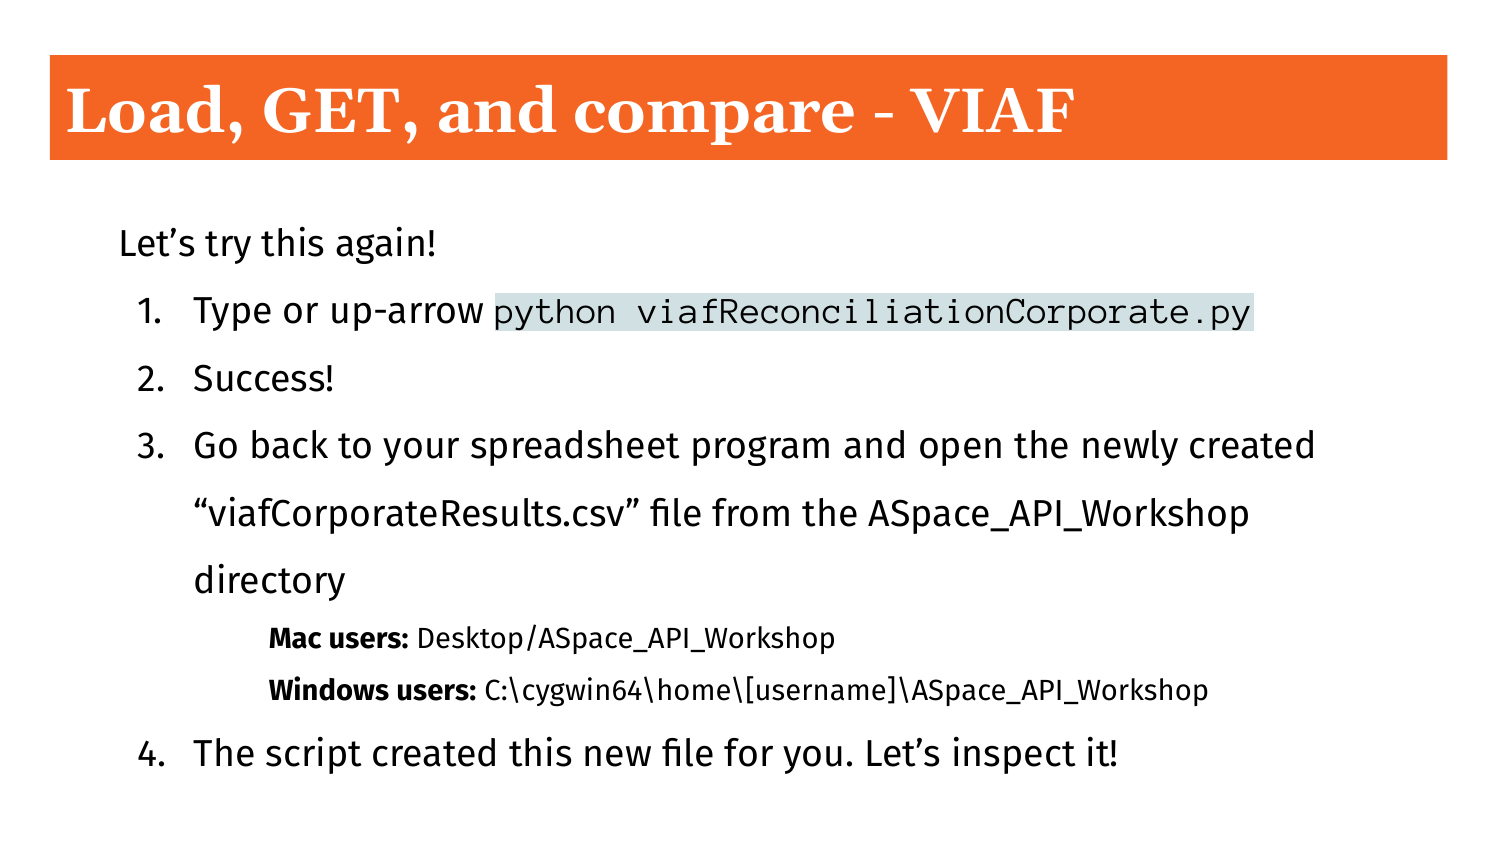

# Load, GET, and compare - VIAF
Let’s try this again!
Type or up-arrow python viafReconciliationCorporate.py
Success!
Go back to your spreadsheet program and open the newly created “viafCorporateResults.csv” file from the ASpace_API_Workshop directory
Mac users: Desktop/ASpace_API_Workshop
Windows users: C:\cygwin64\home\[username]\ASpace_API_Workshop
The script created this new file for you. Let’s inspect it!